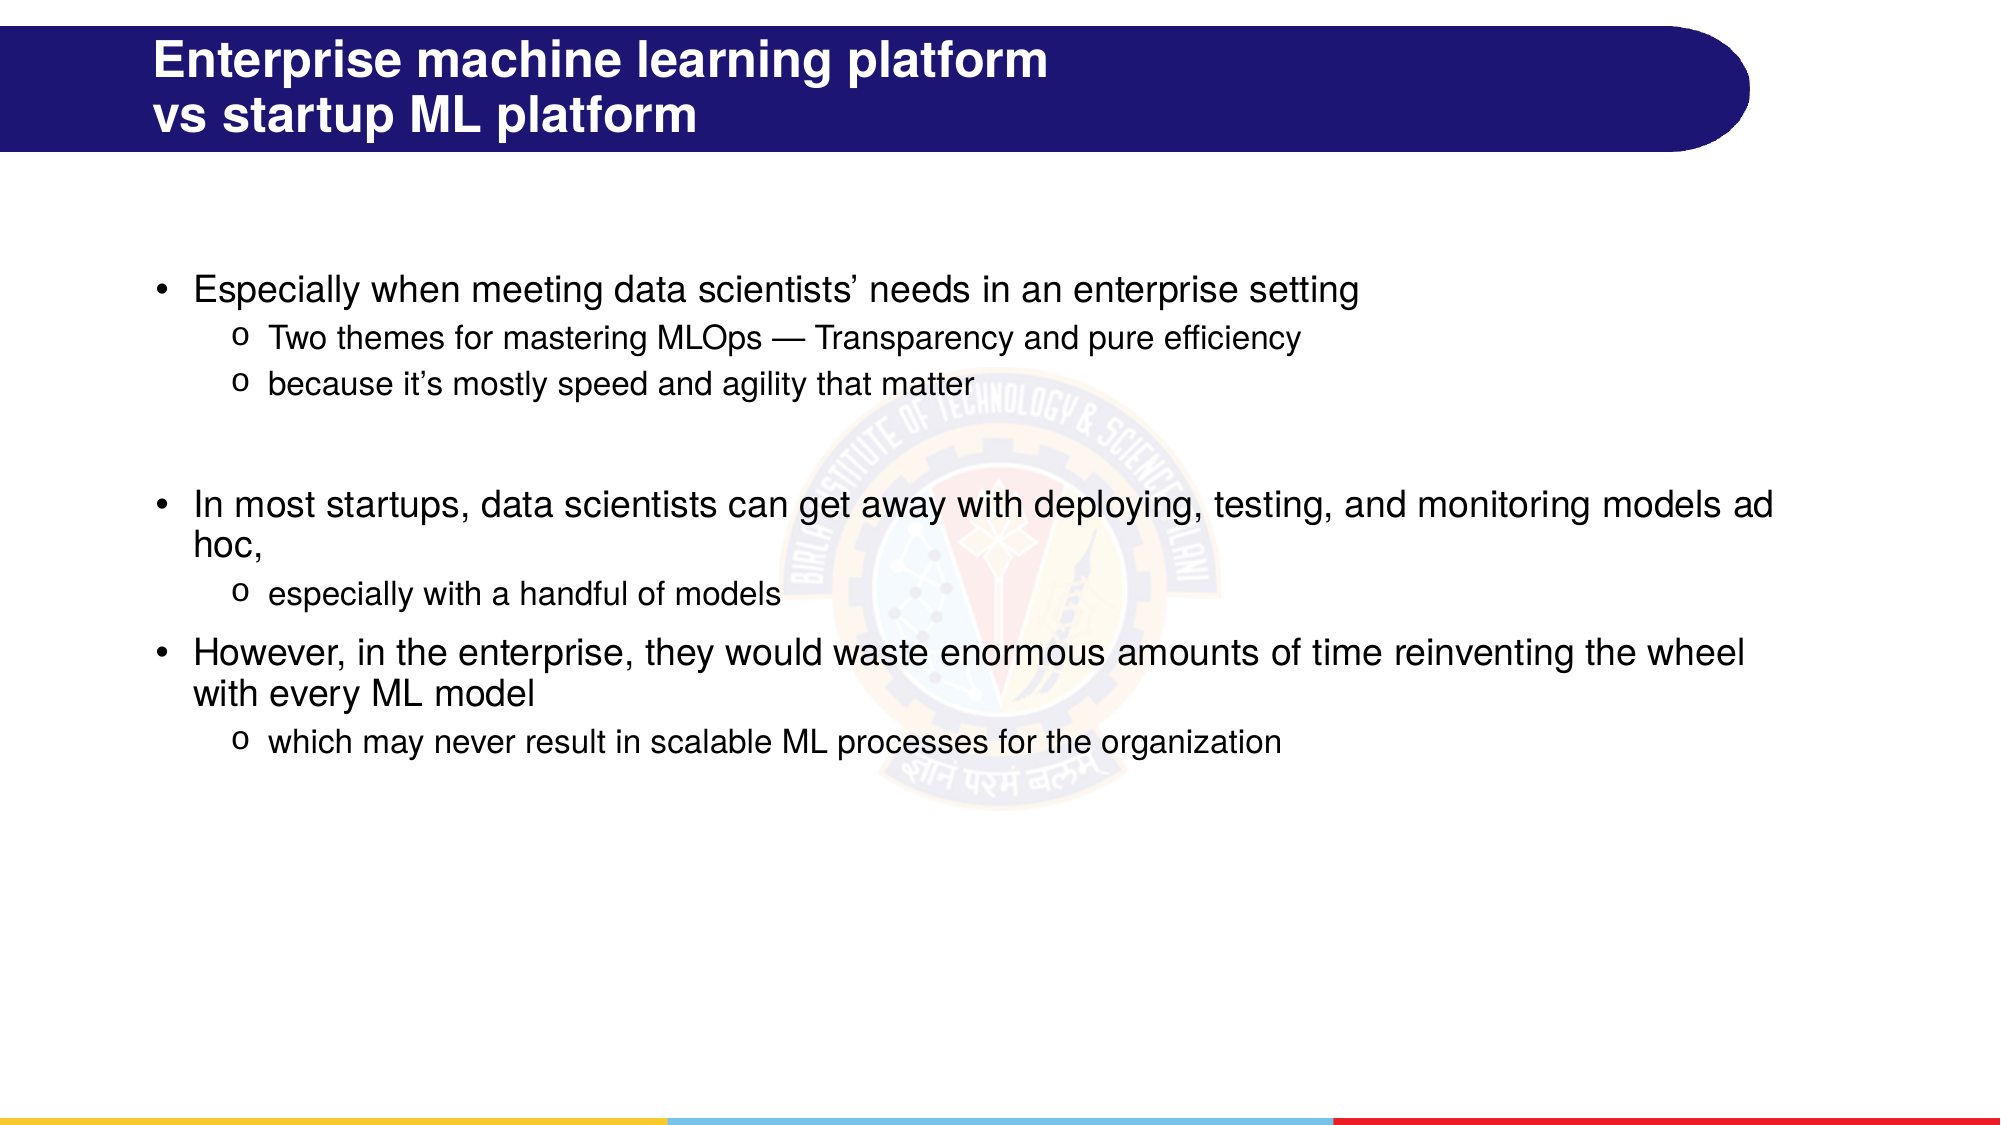

# Enterprise machine learning platform vs startup ML platform

Especially when meeting data scientists’ needs in an enterprise setting
Two themes for mastering MLOps — Transparency and pure efficiency
because it’s mostly speed and agility that matter

In most startups, data scientists can get away with deploying, testing, and monitoring models ad hoc,
especially with a handful of models
However, in the enterprise, they would waste enormous amounts of time reinventing the wheel with every ML model
which may never result in scalable ML processes for the organization